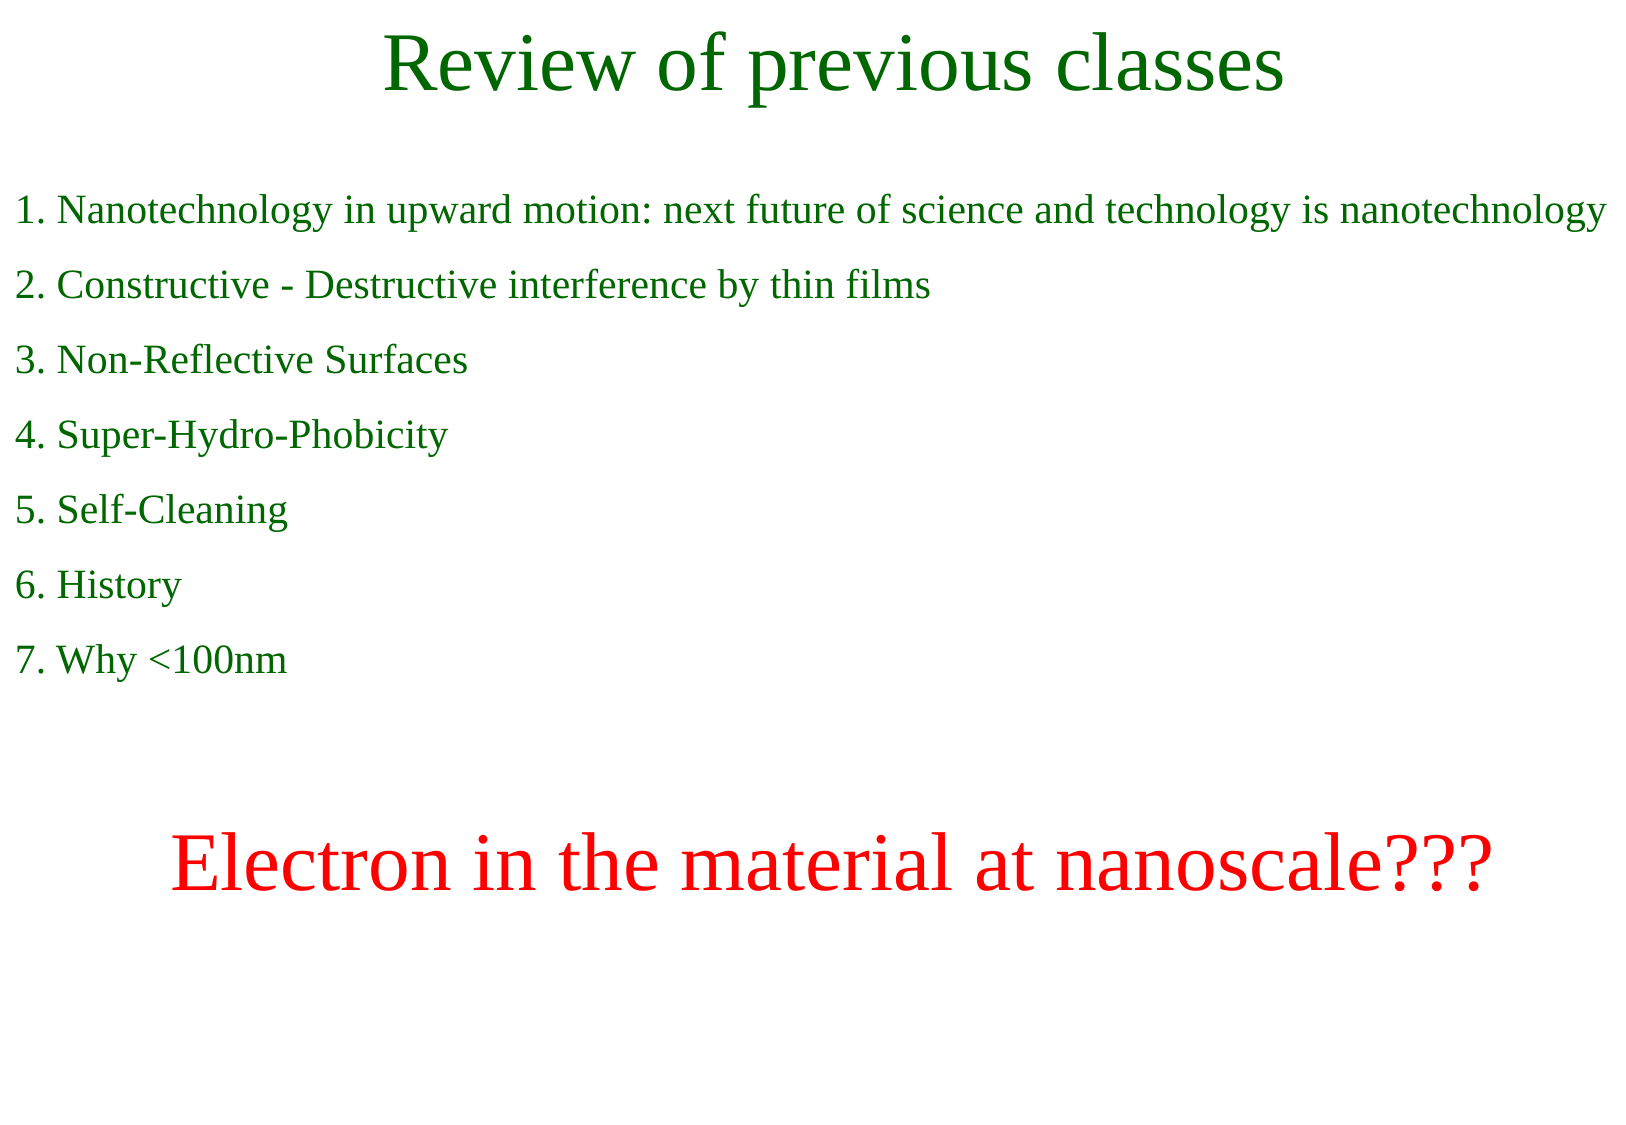

Review of previous classes
1. Nanotechnology in upward motion: next future of science and technology is nanotechnology
2. Constructive - Destructive interference by thin films
3. Non-Reflective Surfaces
4. Super-Hydro-Phobicity
5. Self-Cleaning
6. History
7. Why <100nm
Electron in the material at nanoscale???

75